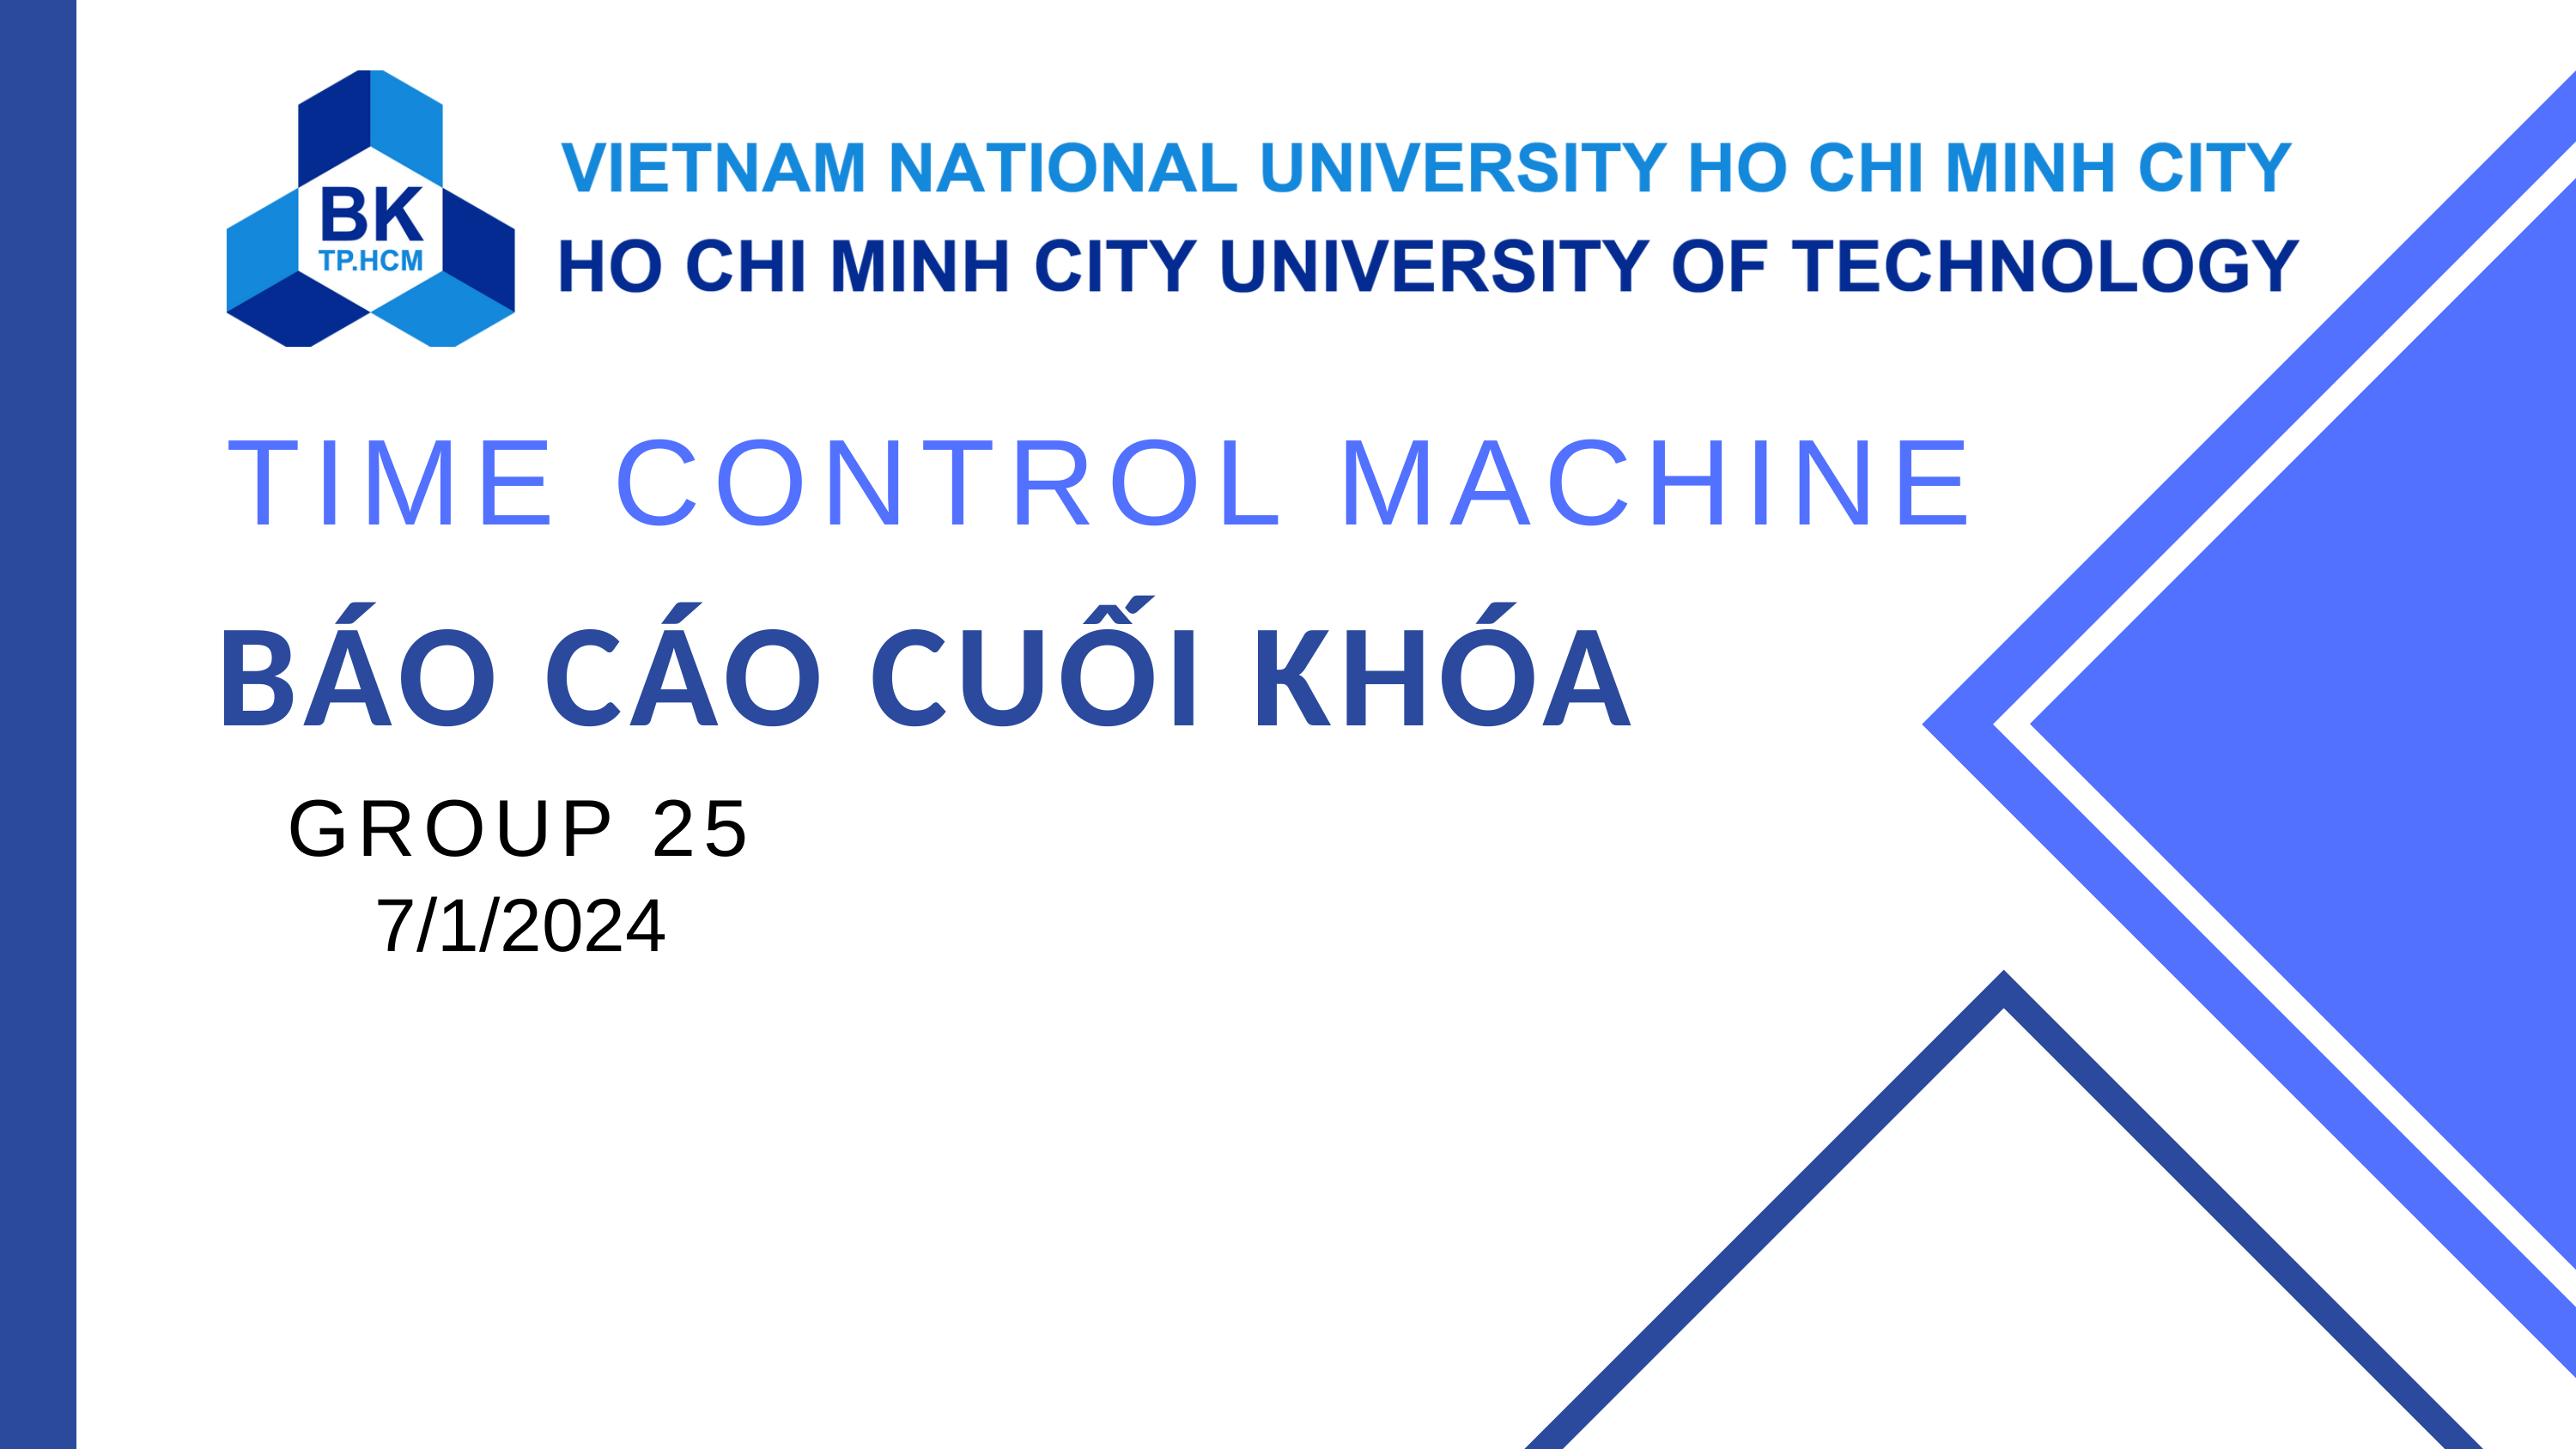

TIME CONTROL MACHINE
BÁO CÁO CUỐI KHÓA

GROUP 25
7/1/2024